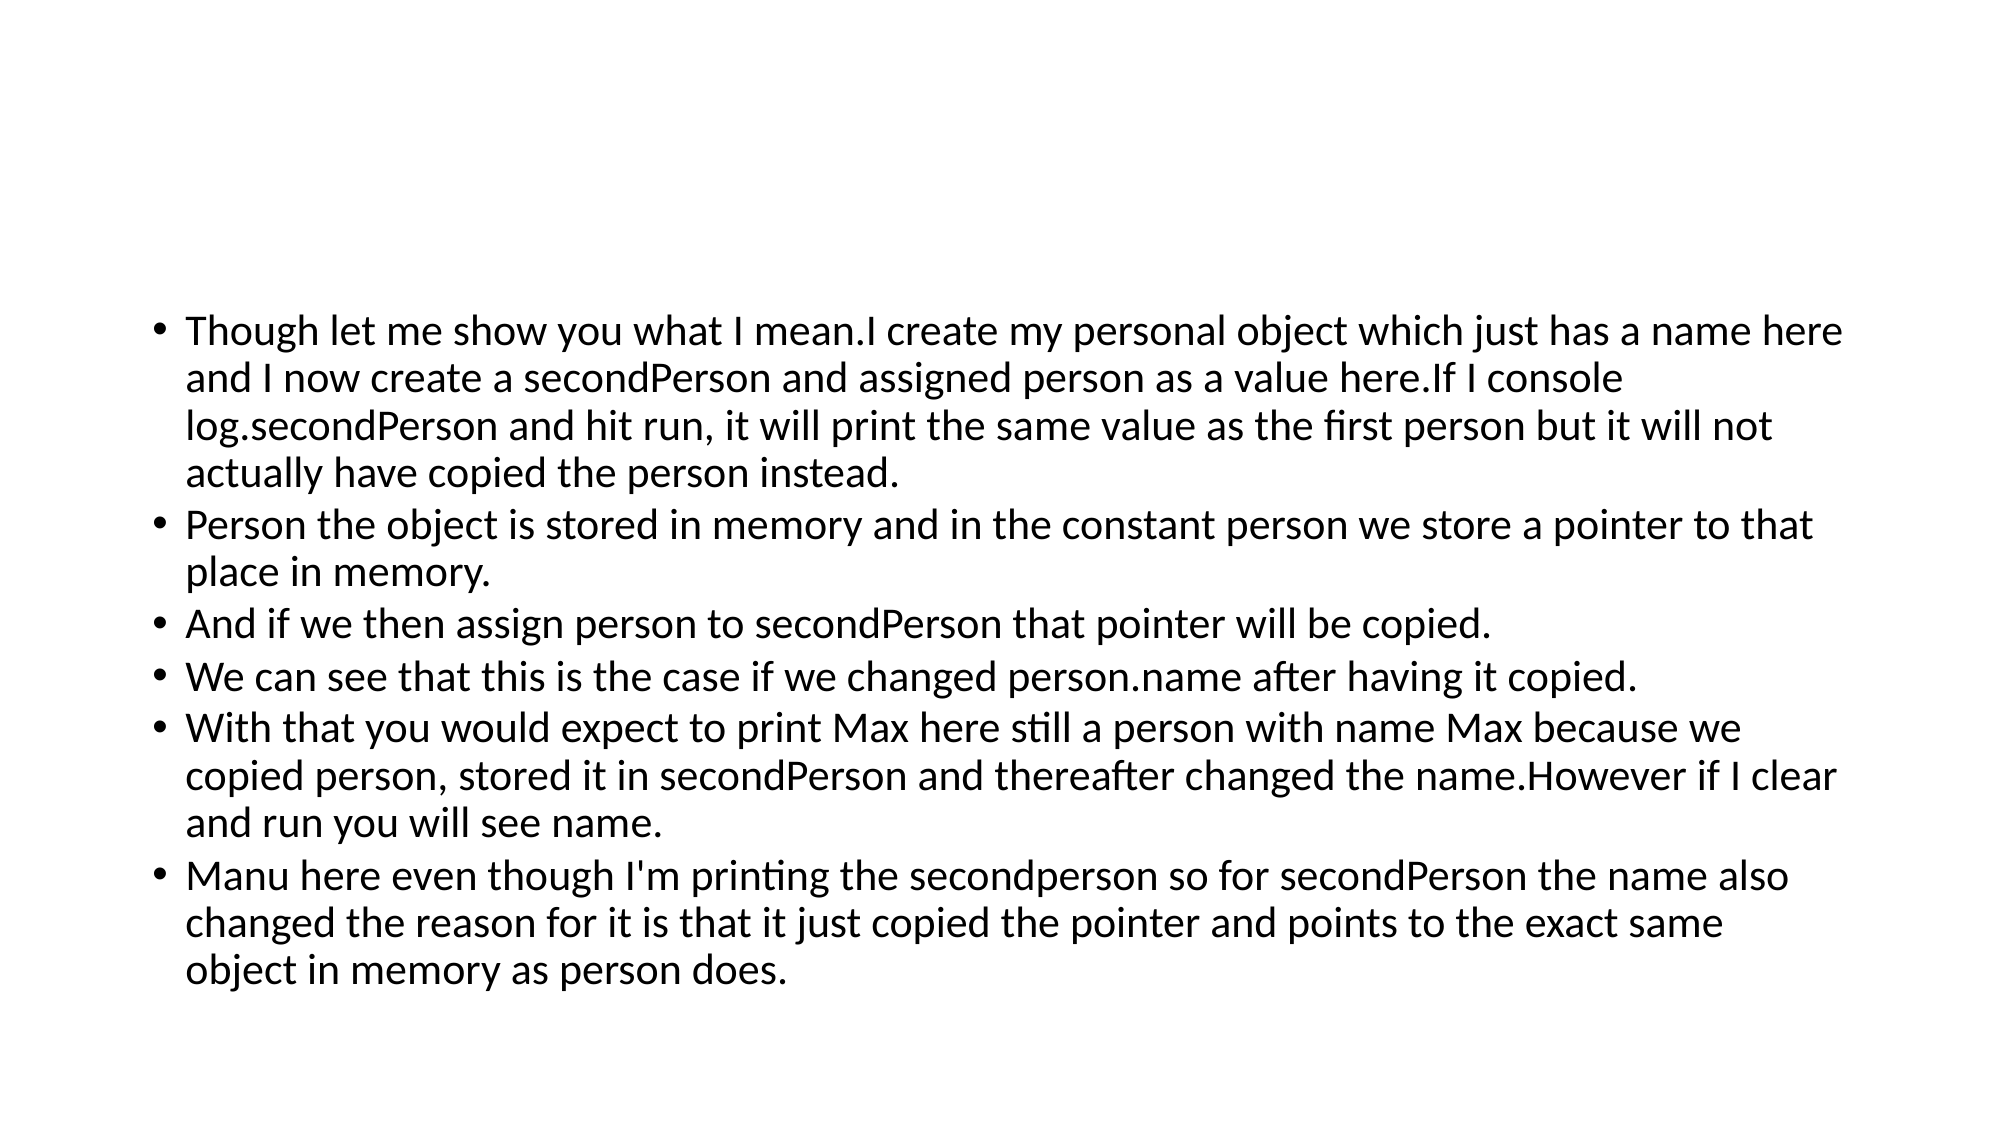

#
Though let me show you what I mean.I create my personal object which just has a name here and I now create a secondPerson and assigned person as a value here.If I console log.secondPerson and hit run, it will print the same value as the first person but it will not actually have copied the person instead.
Person the object is stored in memory and in the constant person we store a pointer to that place in memory.
And if we then assign person to secondPerson that pointer will be copied.
We can see that this is the case if we changed person.name after having it copied.
With that you would expect to print Max here still a person with name Max because we copied person, stored it in secondPerson and thereafter changed the name.However if I clear and run you will see name.
Manu here even though I'm printing the secondperson so for secondPerson the name also changed the reason for it is that it just copied the pointer and points to the exact same object in memory as person does.